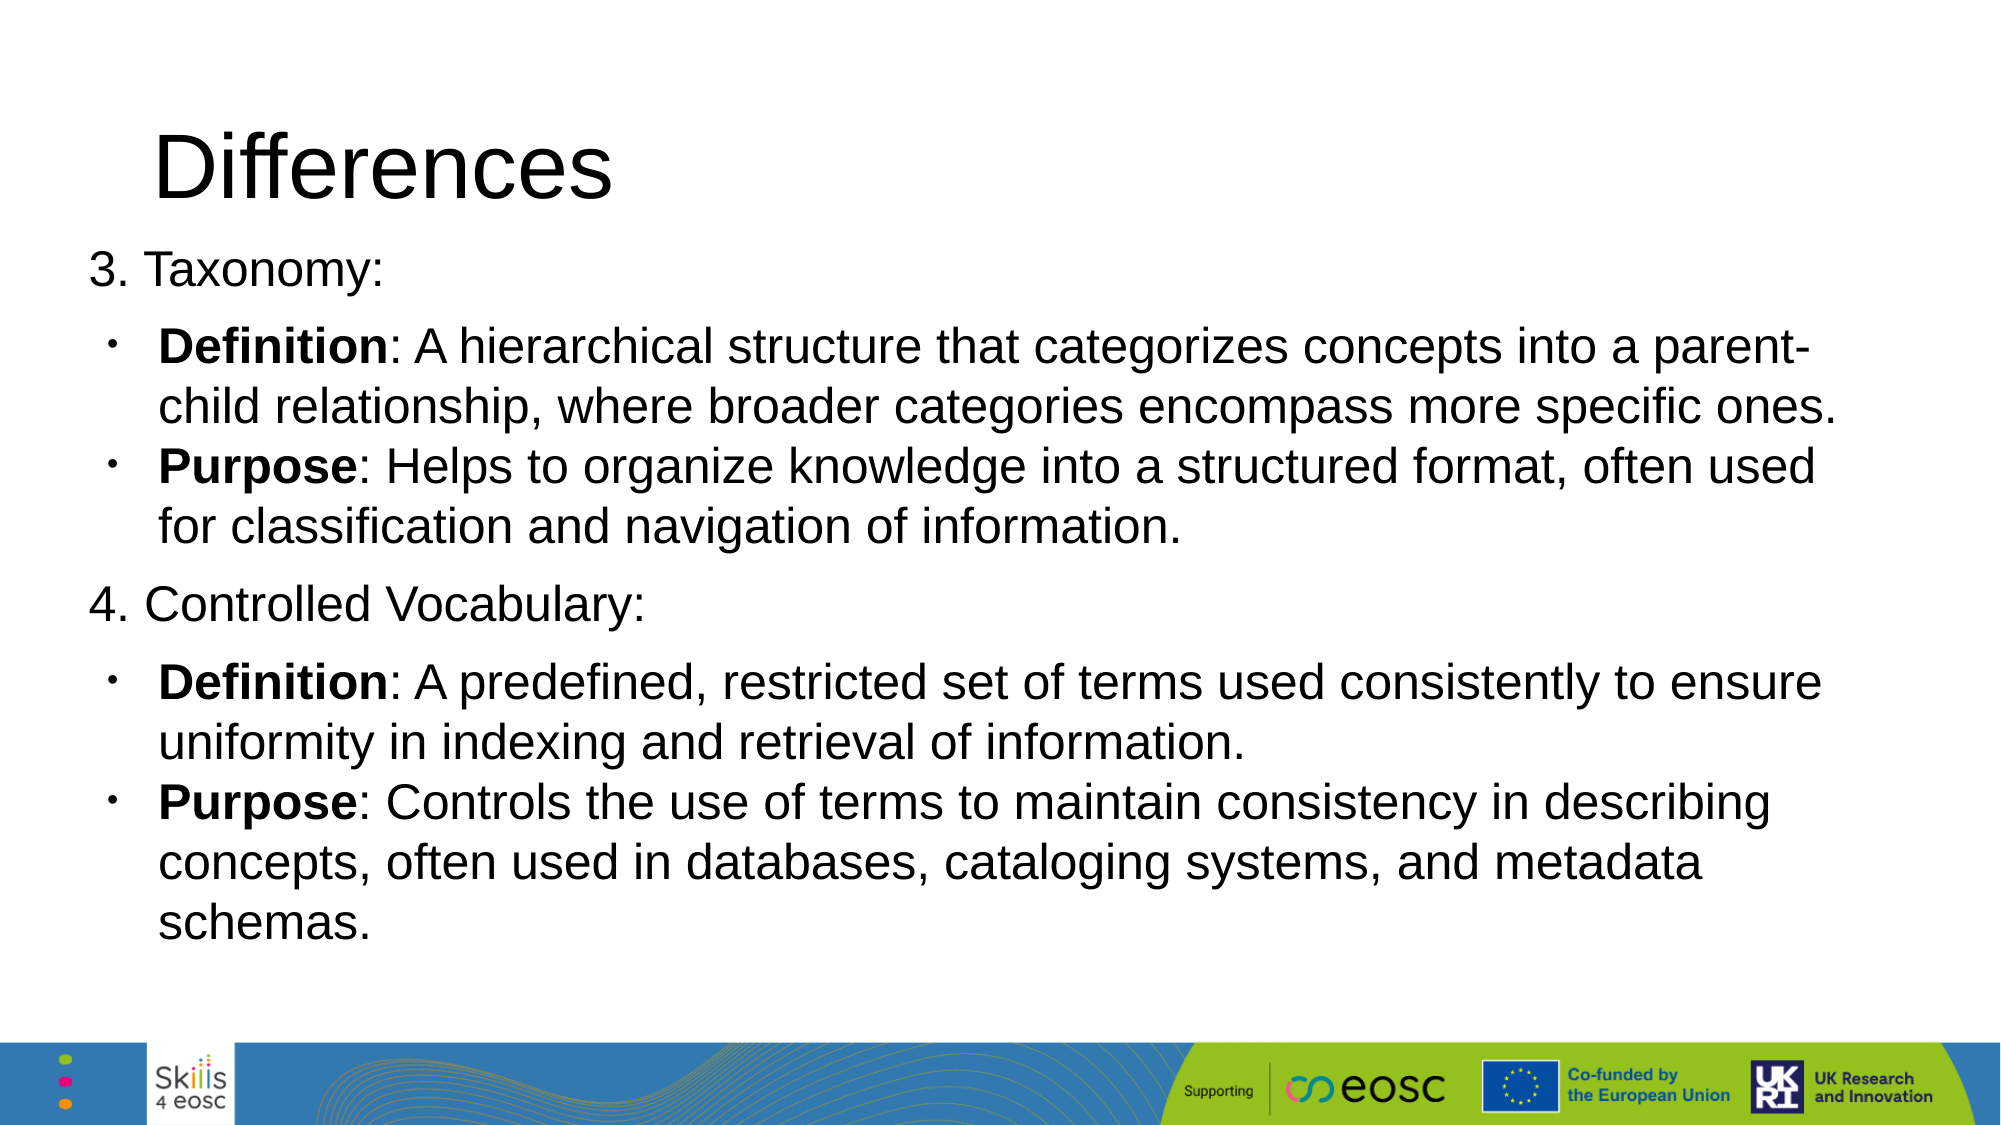

# Differences
3. Taxonomy:
Definition: A hierarchical structure that categorizes concepts into a parent-child relationship, where broader categories encompass more specific ones.
Purpose: Helps to organize knowledge into a structured format, often used for classification and navigation of information.
4. Controlled Vocabulary:
Definition: A predefined, restricted set of terms used consistently to ensure uniformity in indexing and retrieval of information.
Purpose: Controls the use of terms to maintain consistency in describing concepts, often used in databases, cataloging systems, and metadata schemas.